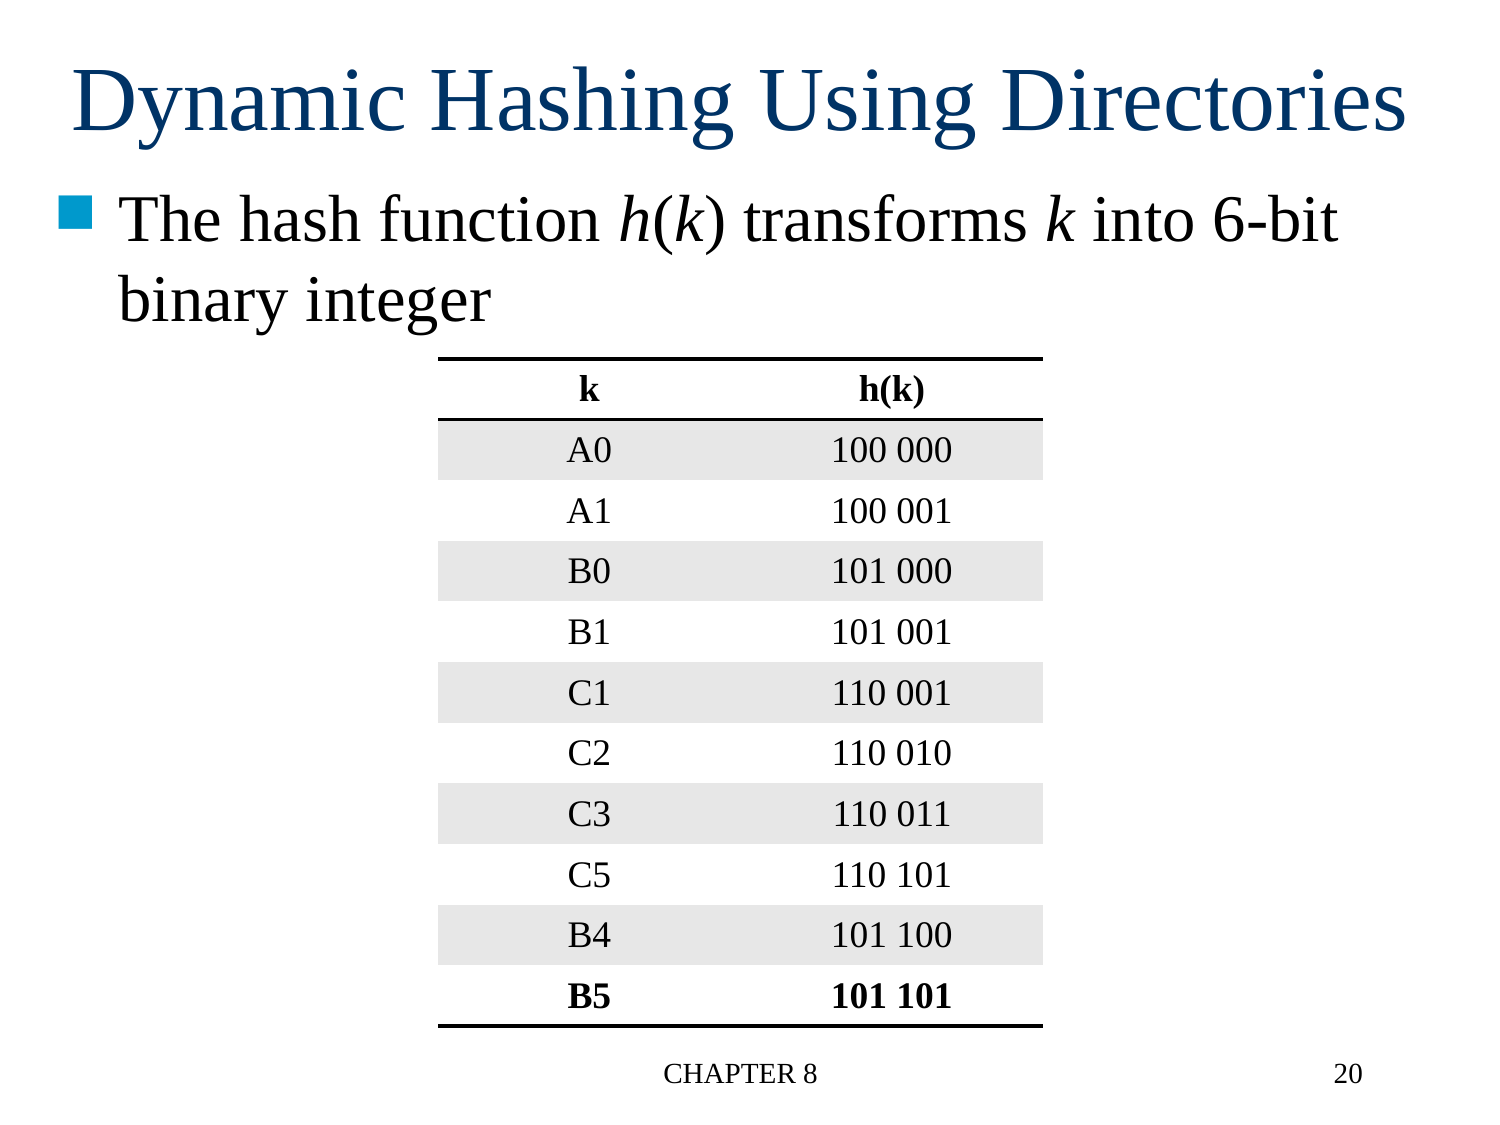

# Dynamic Hashing Using Directories
The hash function h(k) transforms k into 6-bit binary integer
| k | h(k) |
| --- | --- |
| A0 | 100 000 |
| A1 | 100 001 |
| B0 | 101 000 |
| B1 | 101 001 |
| C1 | 110 001 |
| C2 | 110 010 |
| C3 | 110 011 |
| C5 | 110 101 |
| B4 | 101 100 |
| B5 | 101 101 |
CHAPTER 8
20